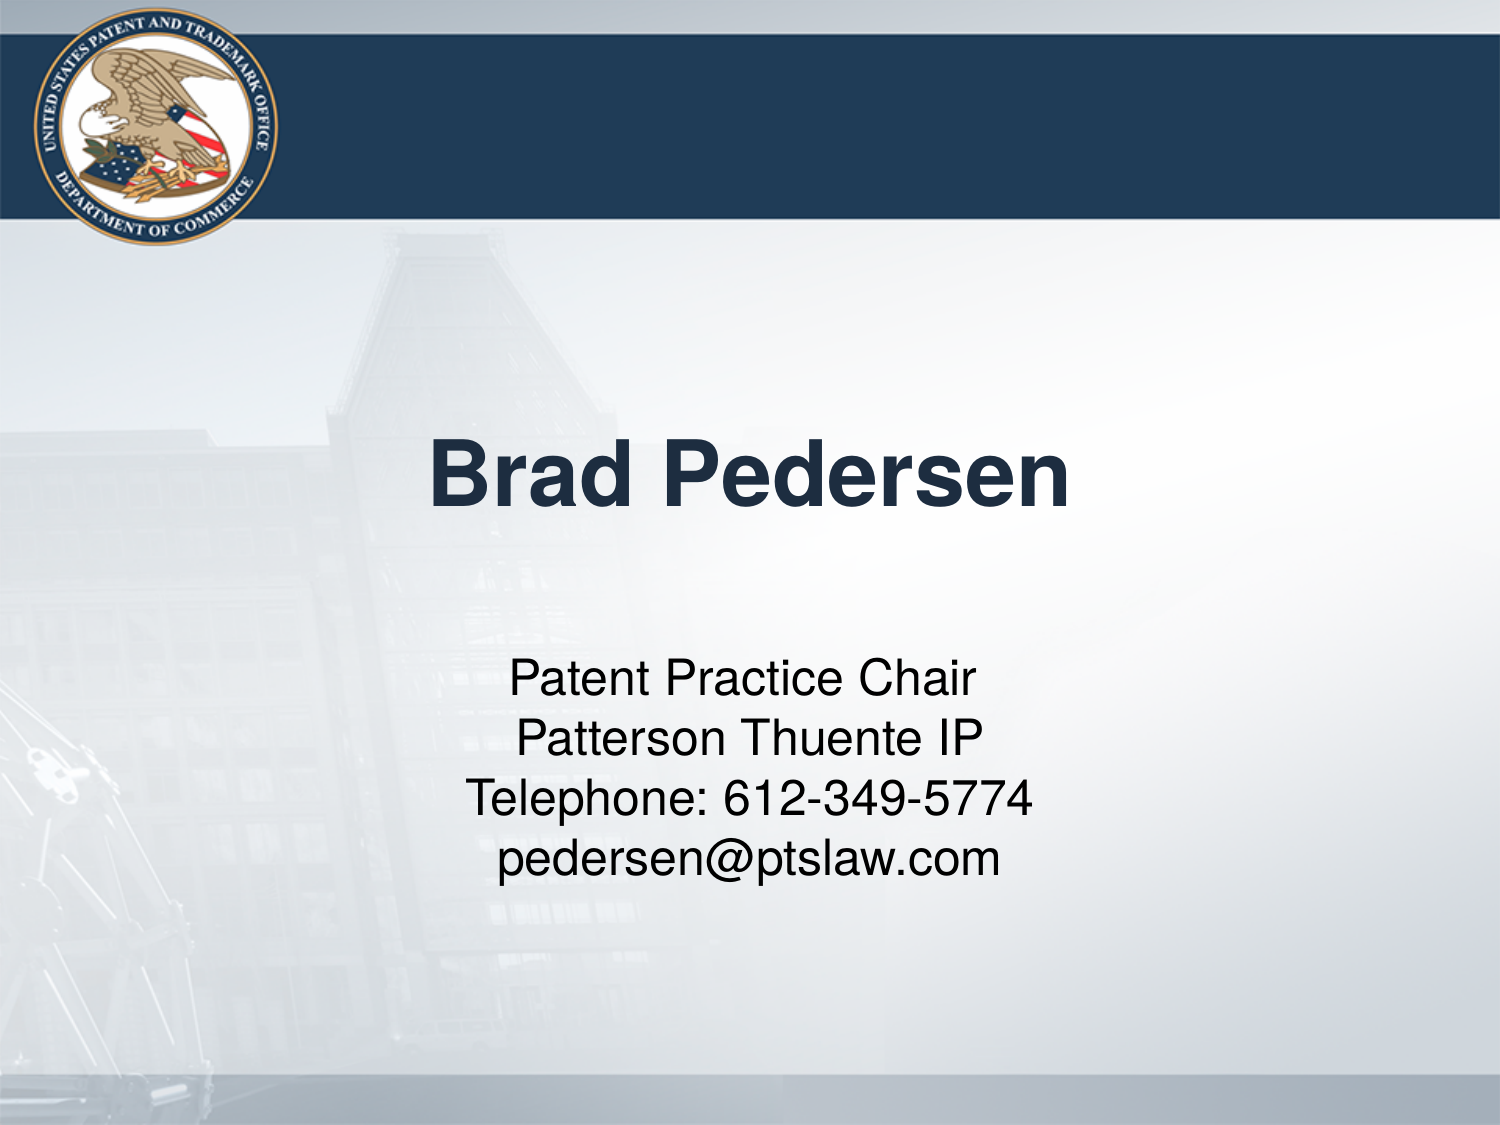

# Brad Pedersen
Patent Practice Chair
Patterson Thuente IP
Telephone: 612-349-5774
pedersen@ptslaw.com